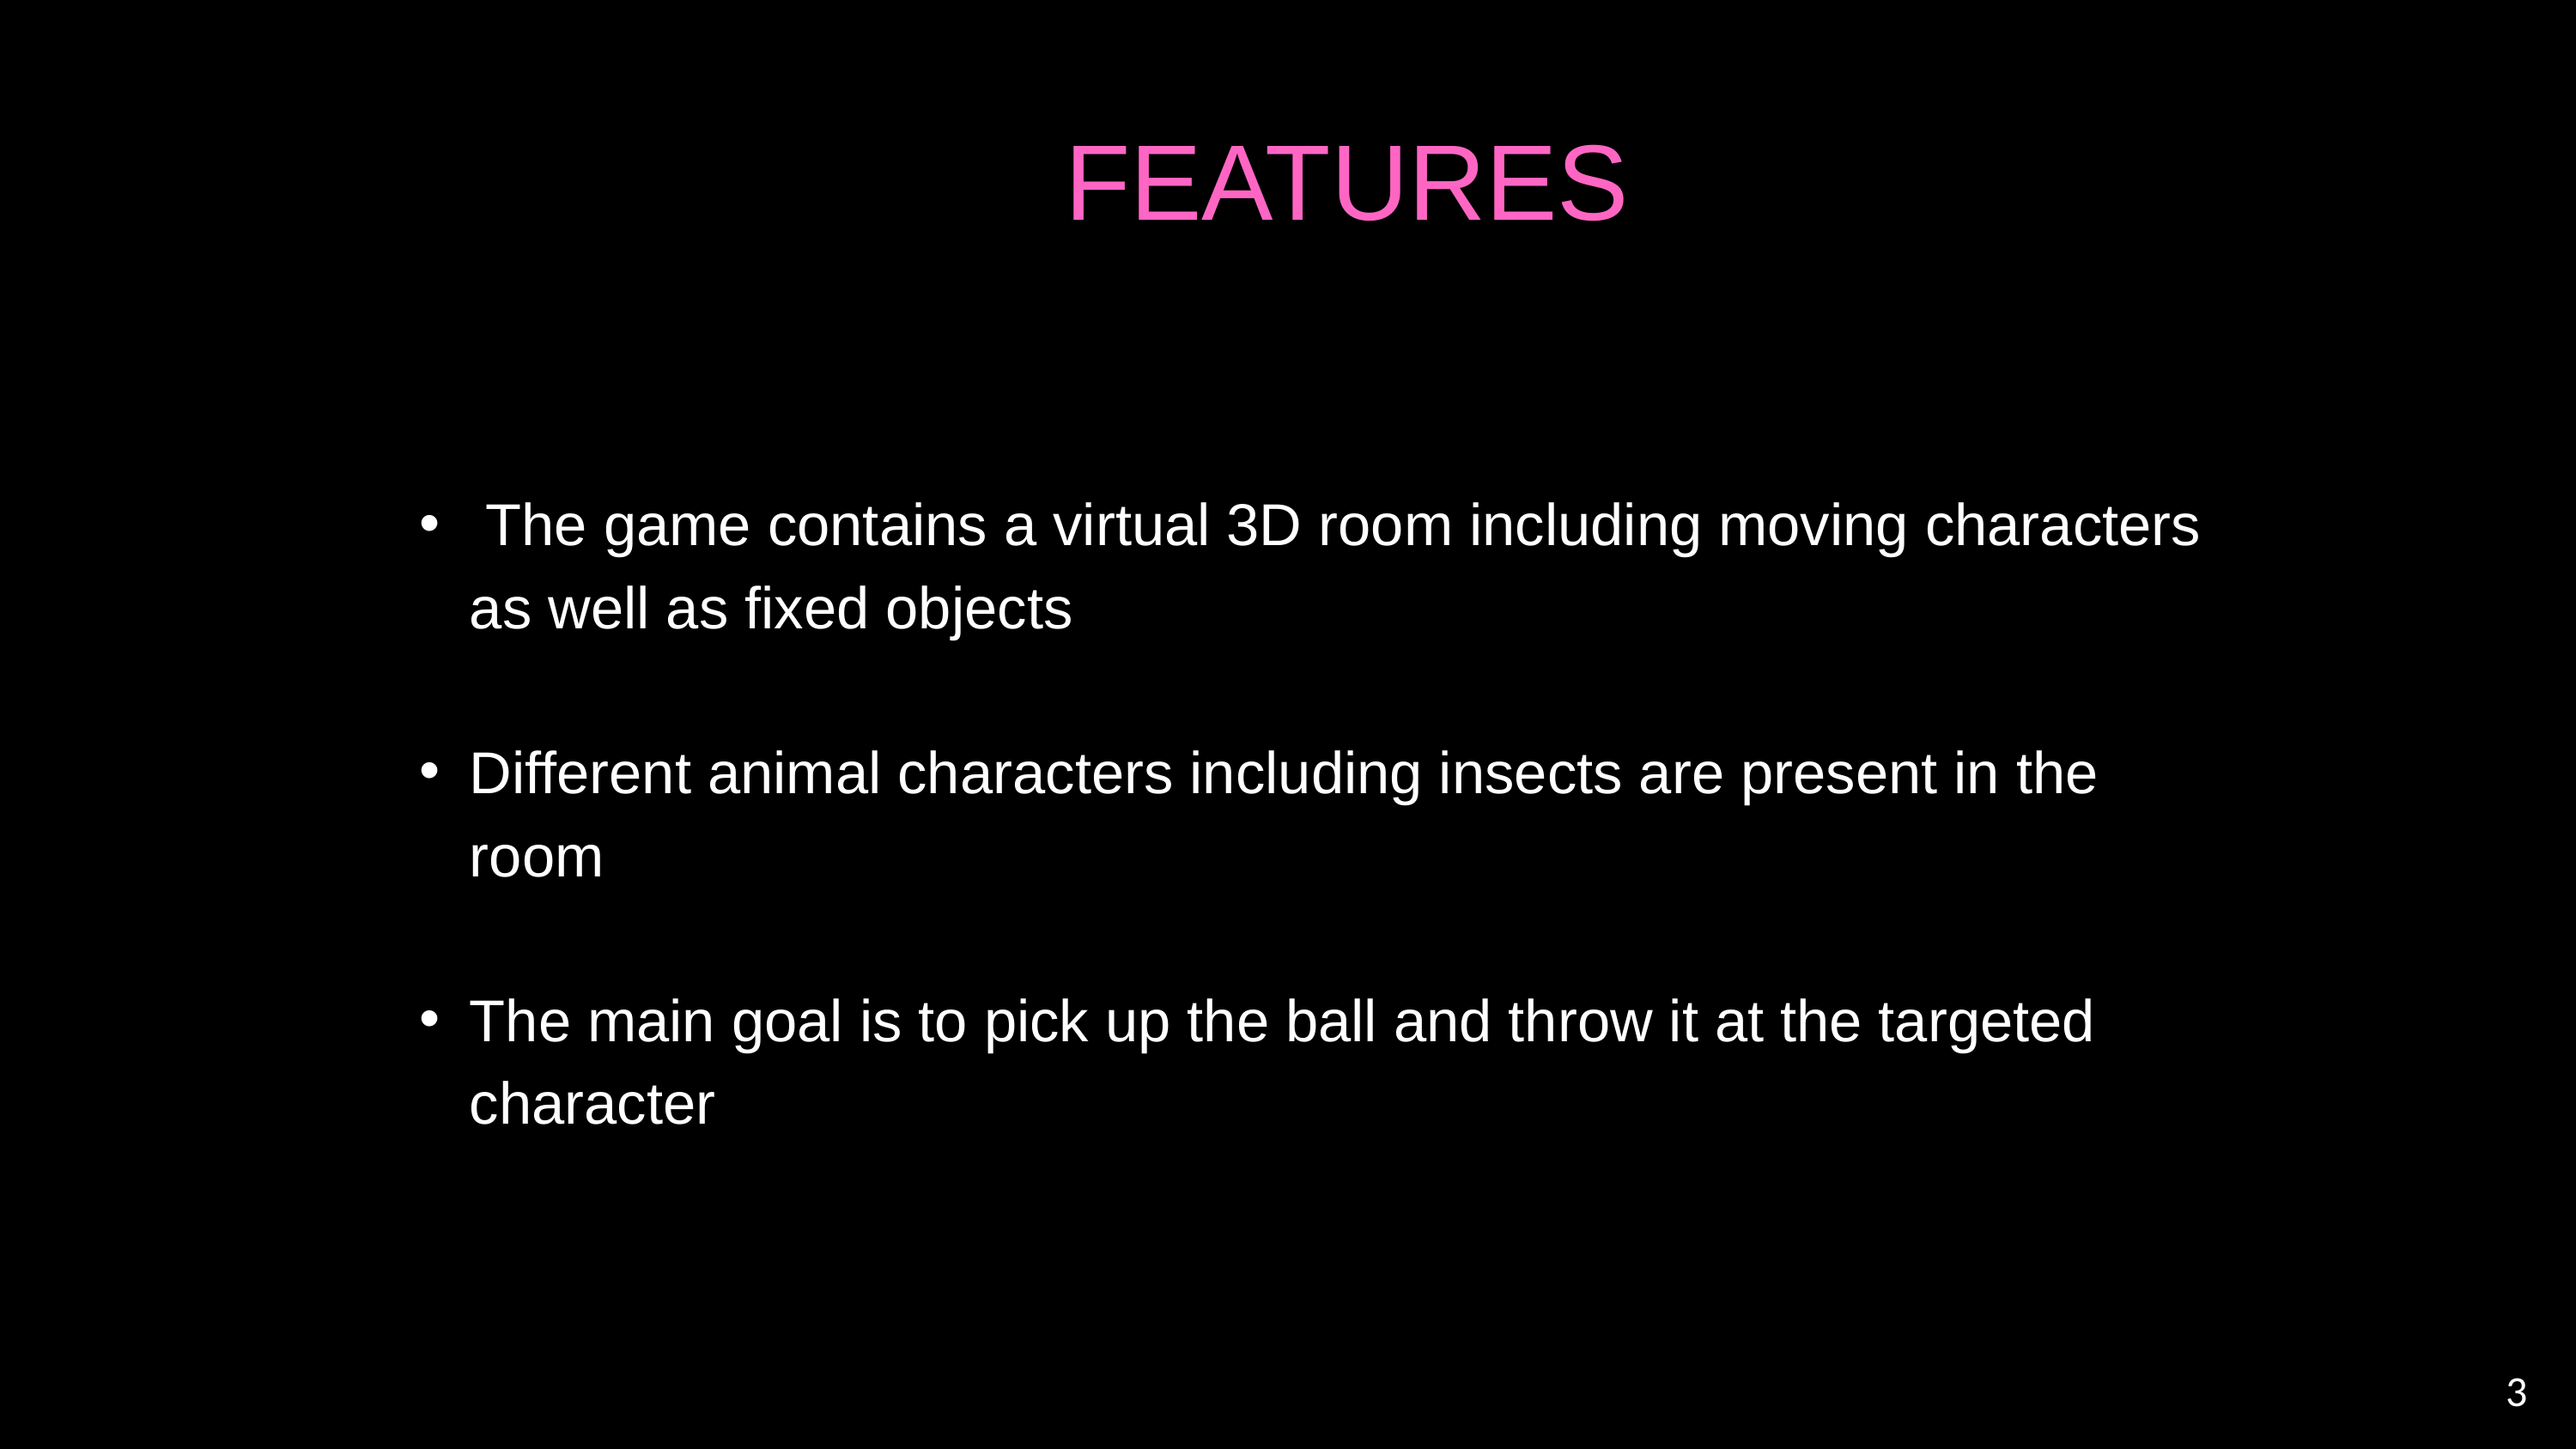

FEATURES

 The game contains a virtual 3D room including moving characters as well as fixed objects

Different animal characters including insects are present in the room

The main goal is to pick up the ball and throw it at the targeted character

32